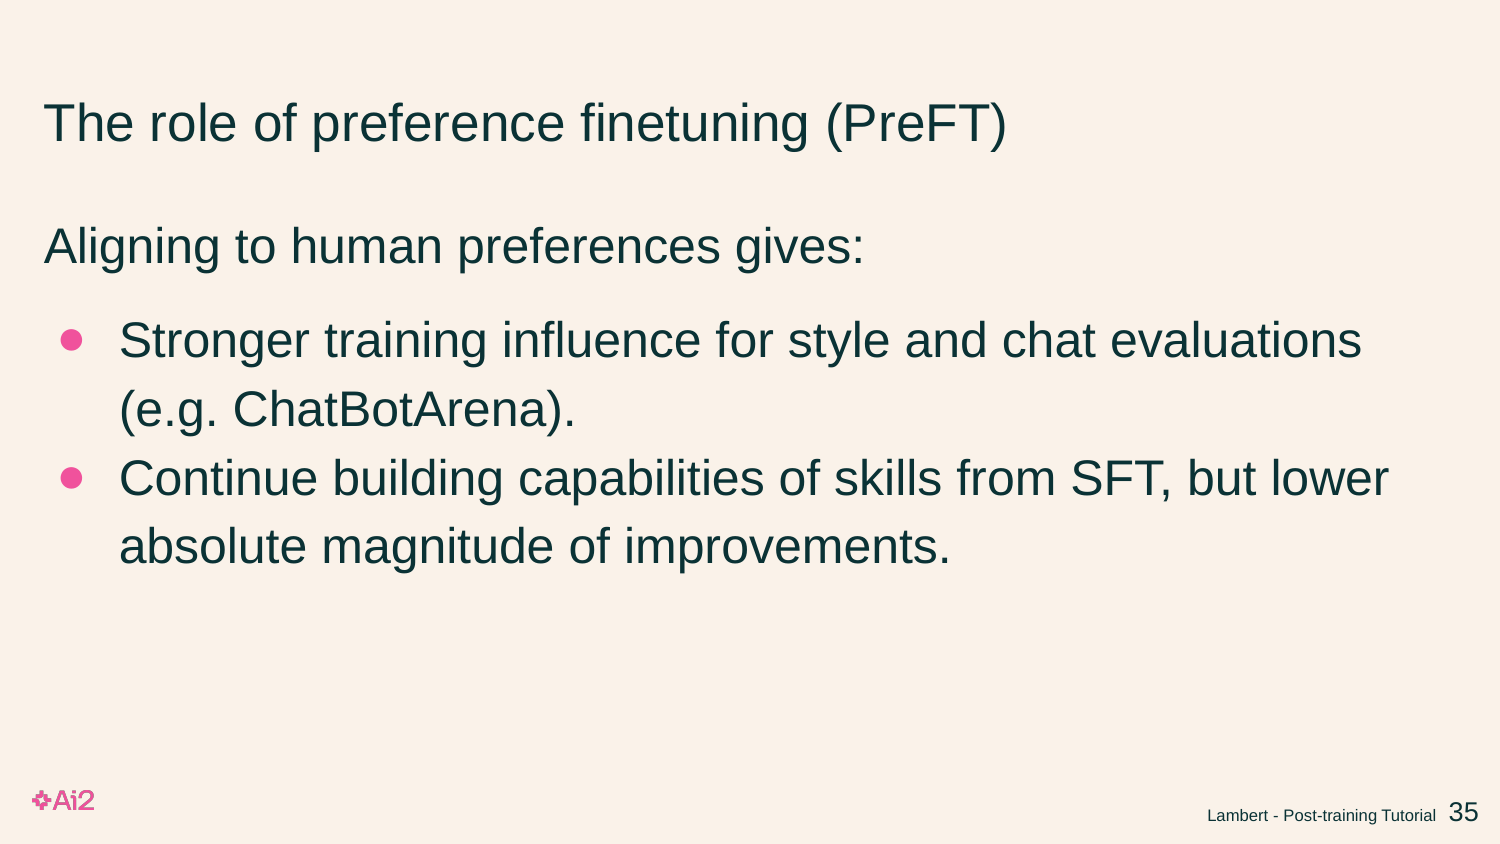

# The role of preference finetuning (PreFT)
Aligning to human preferences gives:
Stronger training influence for style and chat evaluations (e.g. ChatBotArena).
Continue building capabilities of skills from SFT, but lower absolute magnitude of improvements.
Lambert - Post-training Tutorial   35